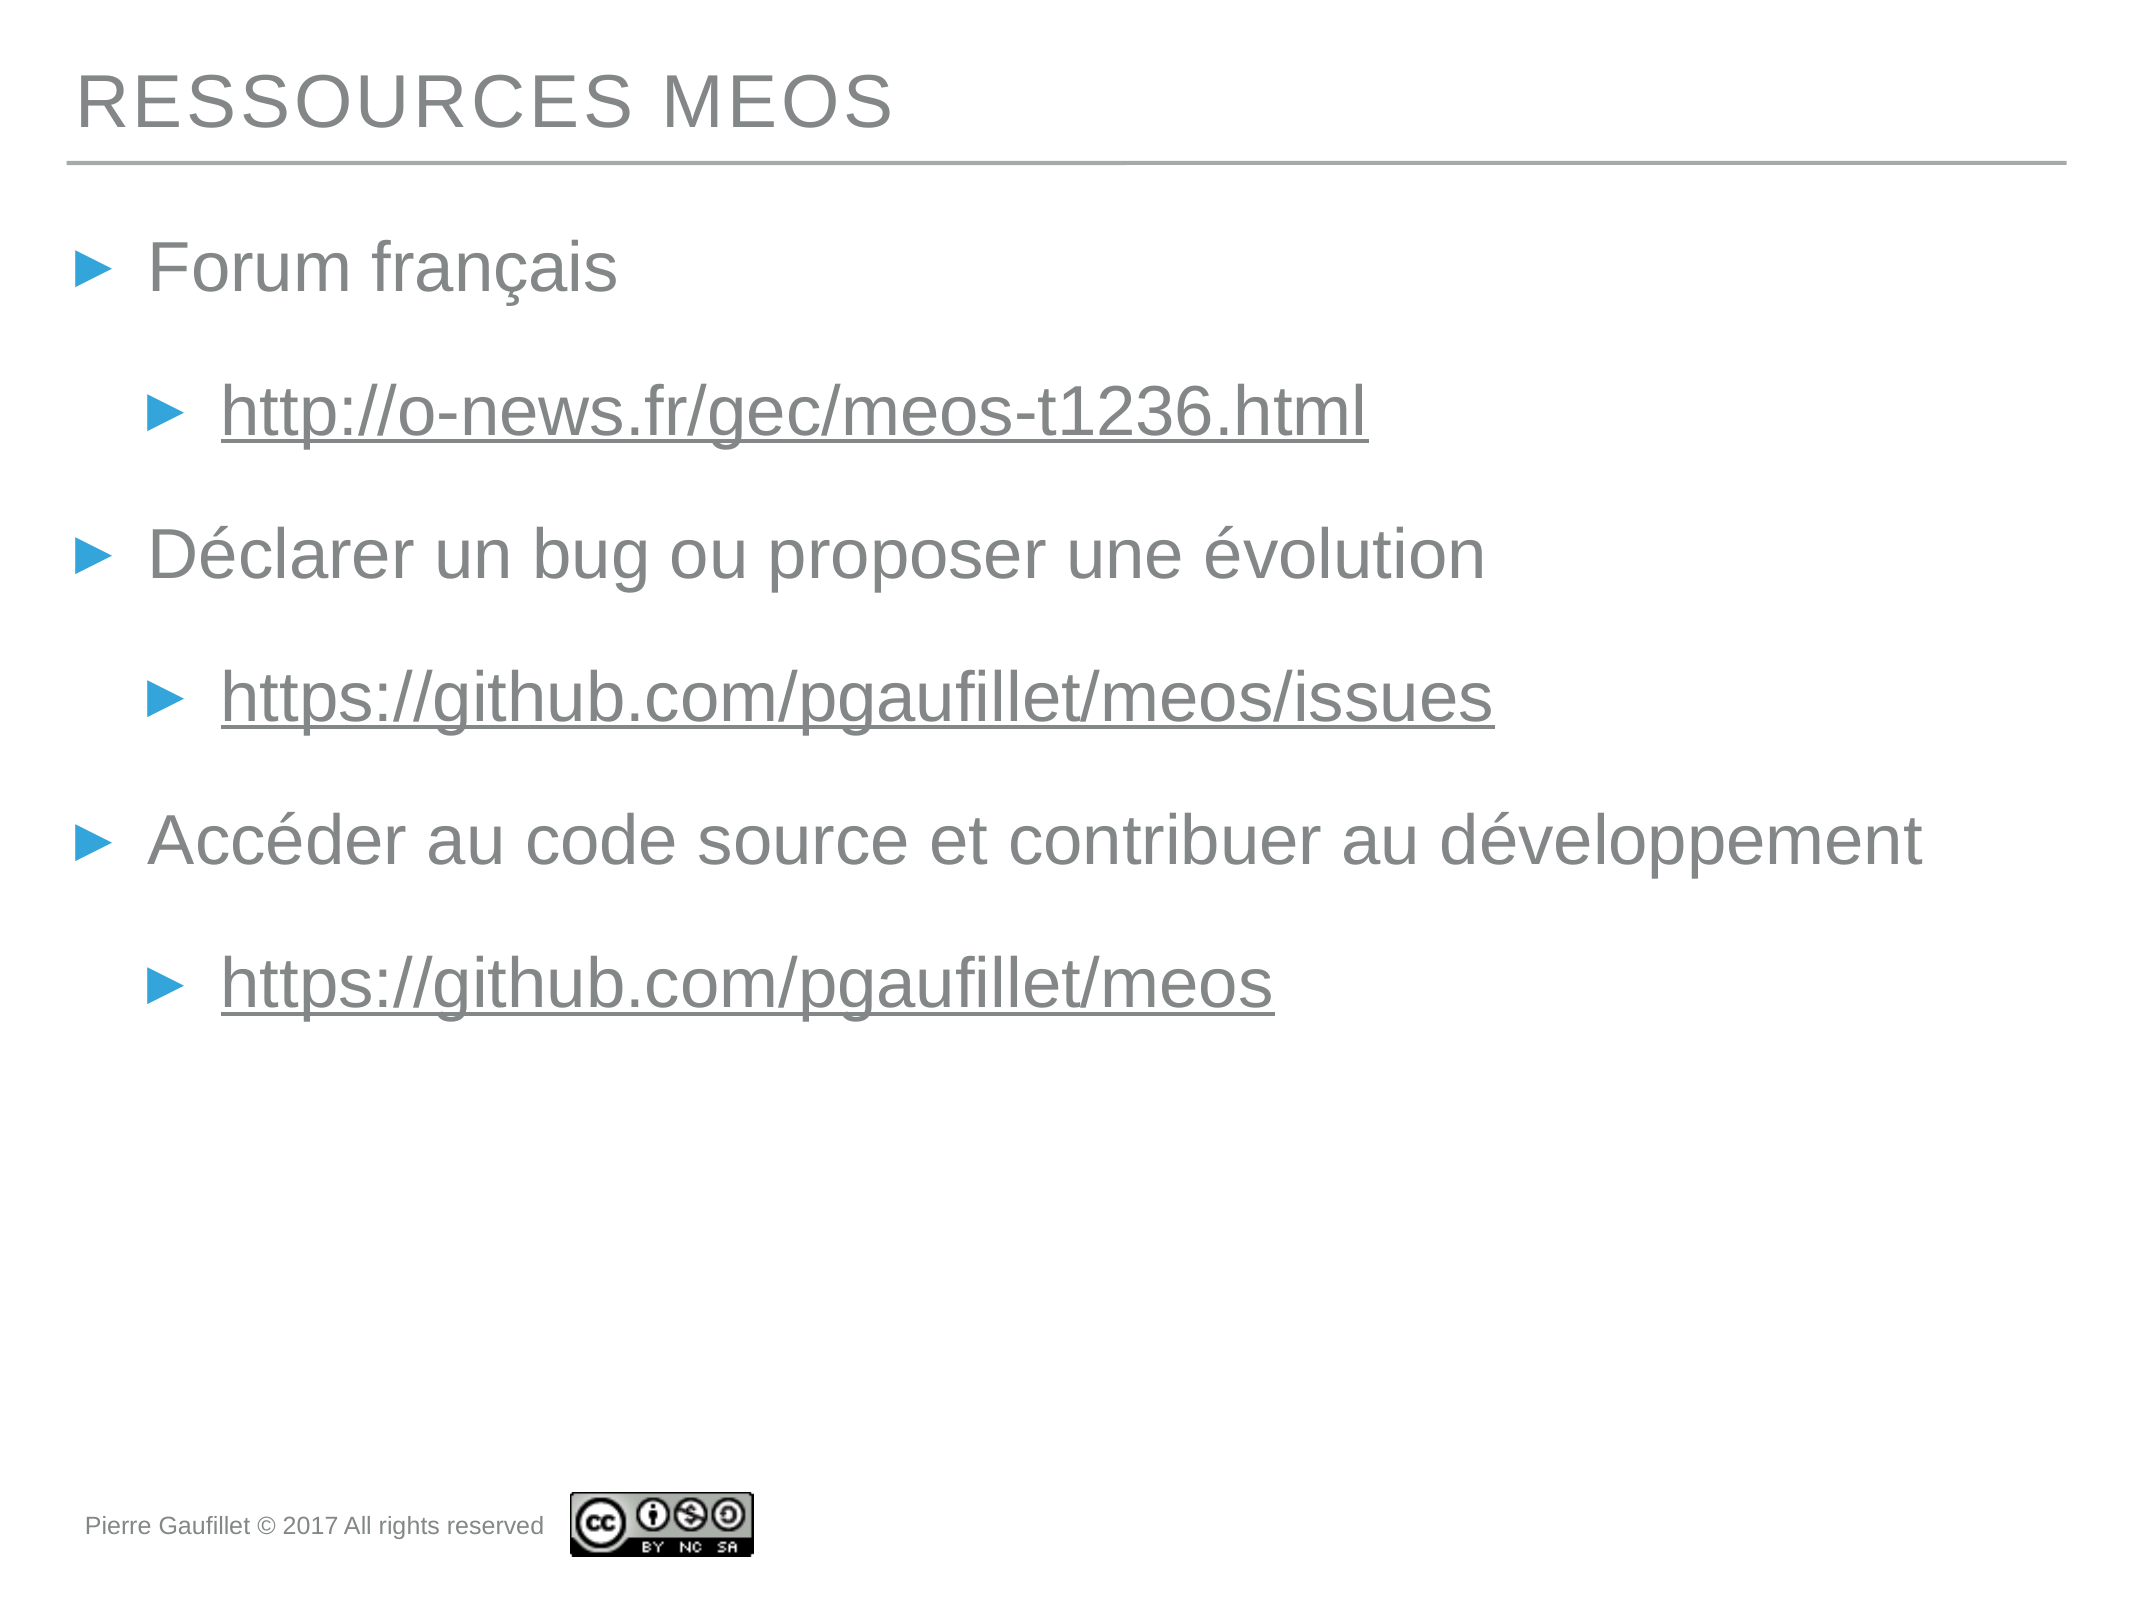

Ressources MeOs
Forum français
http://o-news.fr/gec/meos-t1236.html
Déclarer un bug ou proposer une évolution
https://github.com/pgaufillet/meos/issues
Accéder au code source et contribuer au développement
https://github.com/pgaufillet/meos